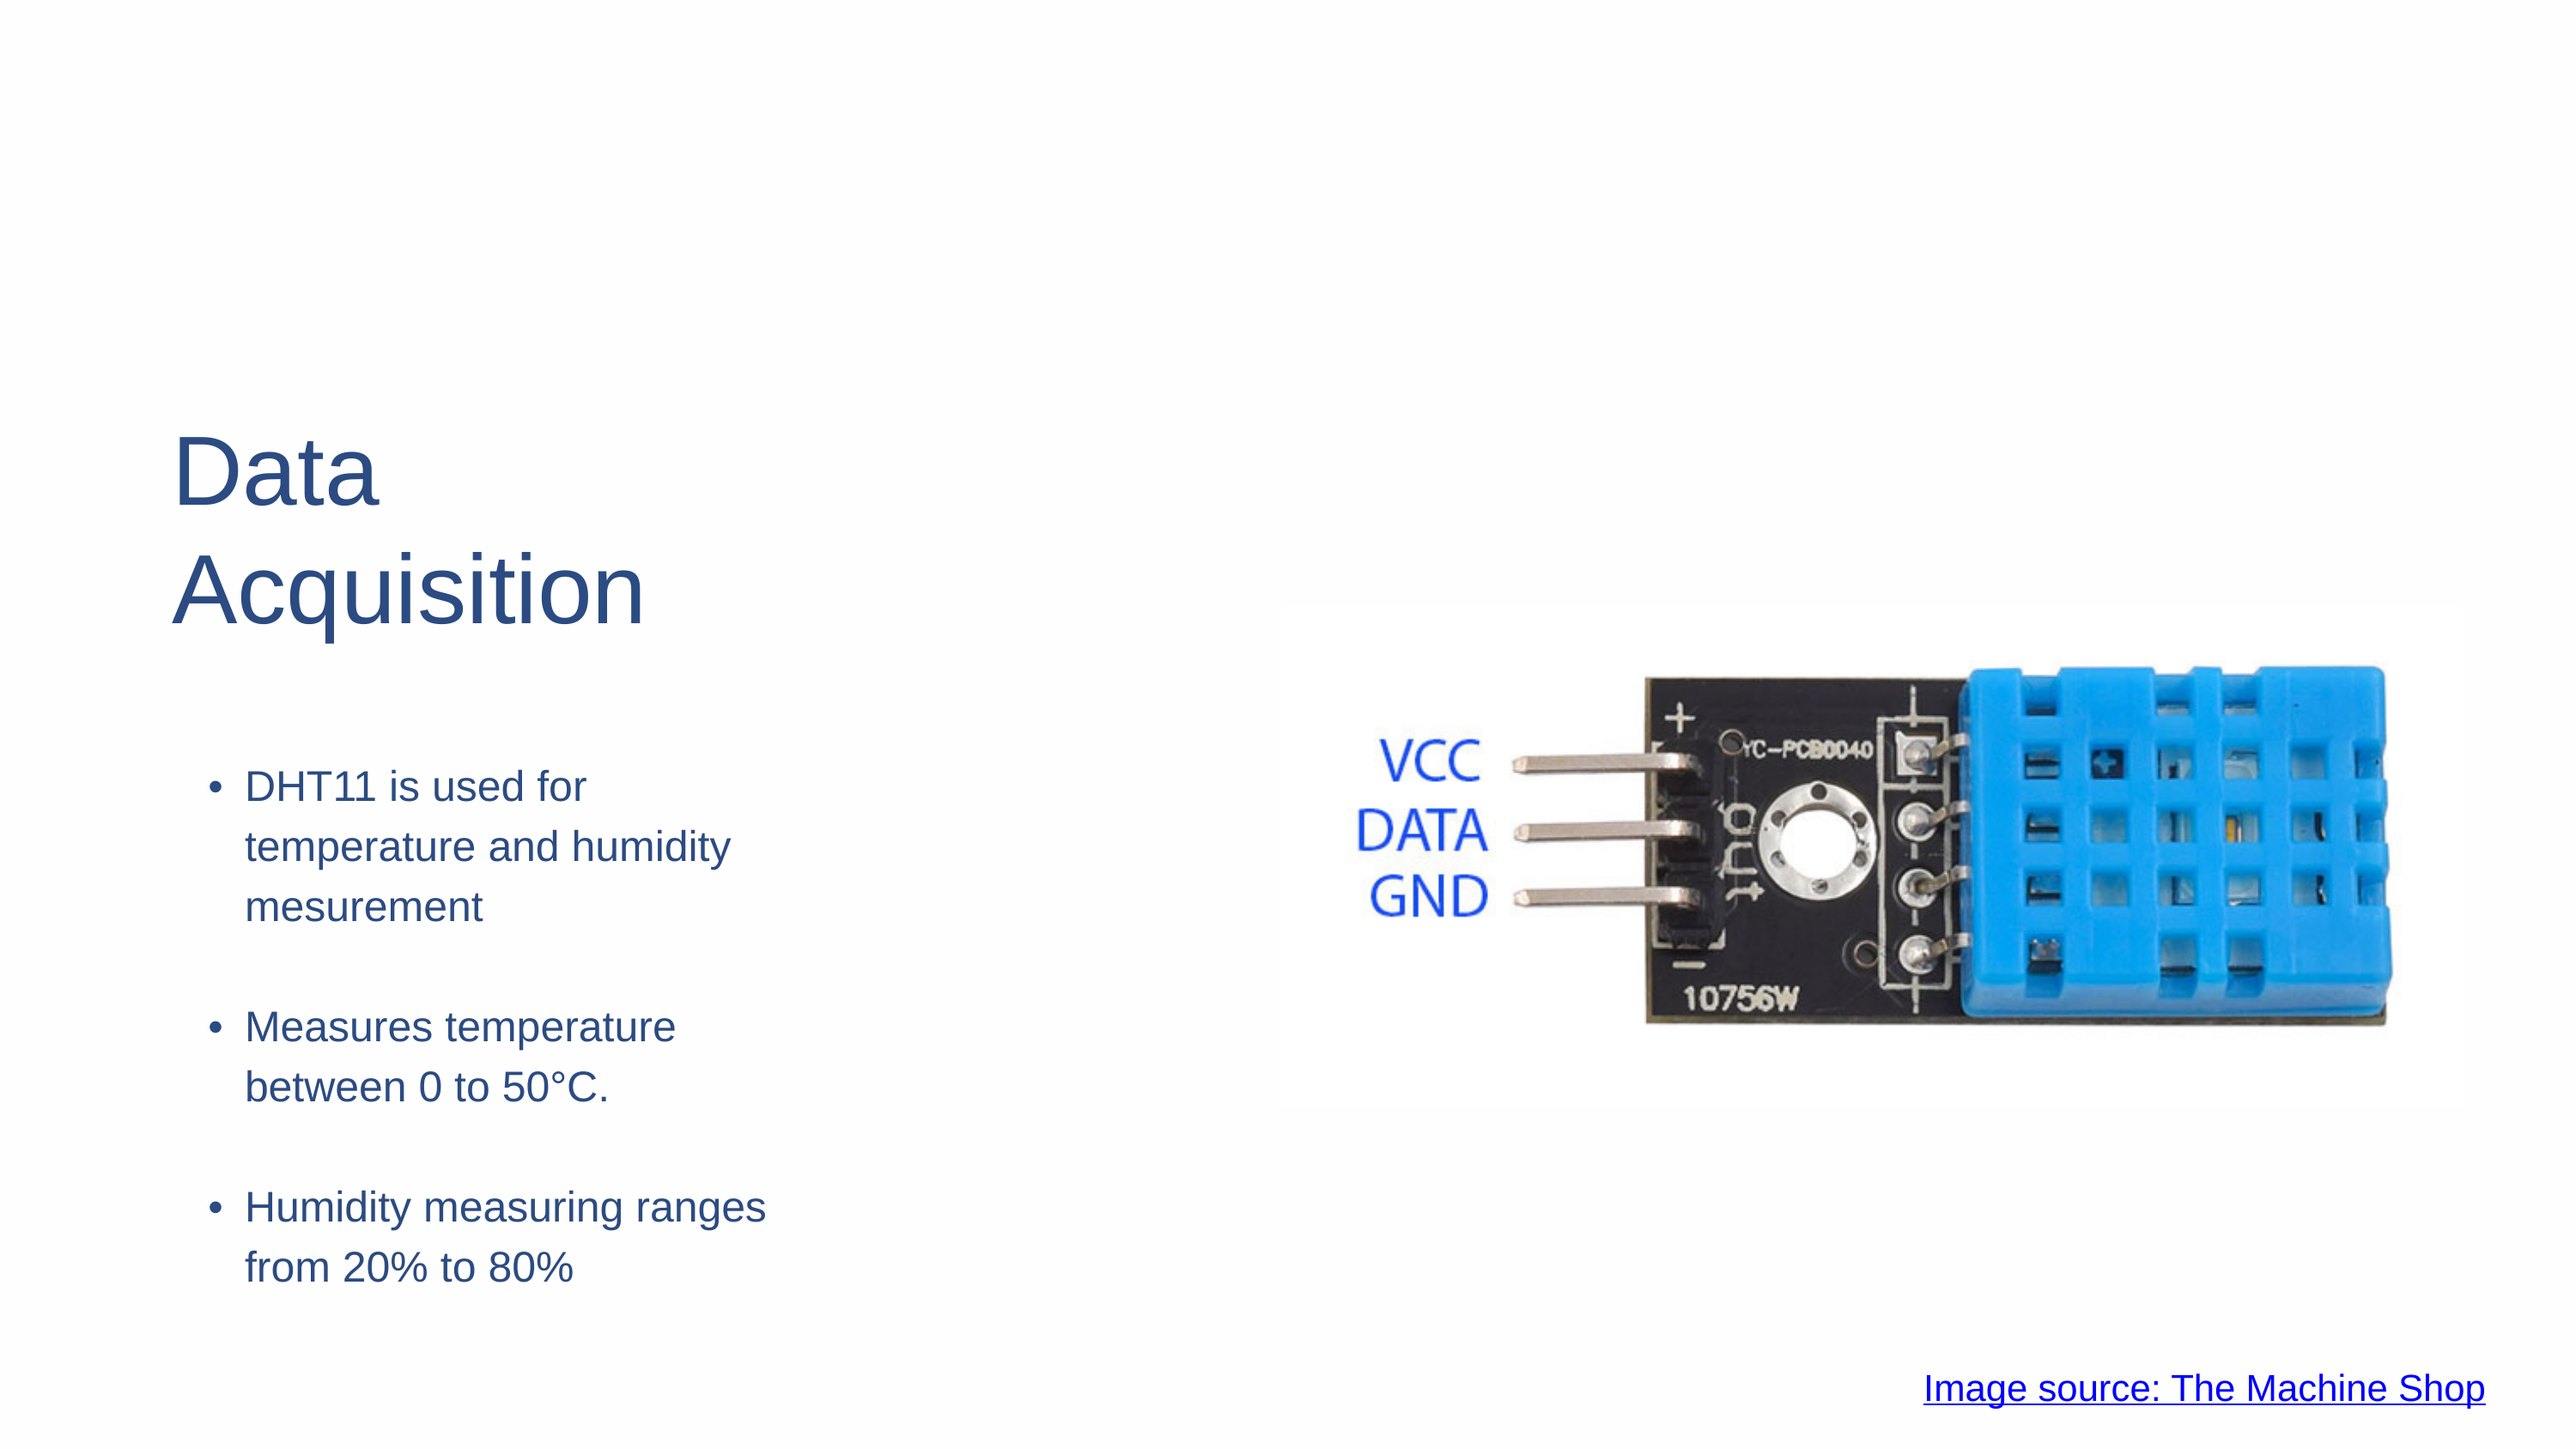

| Data Acquisition |
| --- |
| DHT11 is used for temperature and humidity mesurement Measures temperature between 0 to 50°C. Humidity measuring ranges from 20% to 80% |

Image source: The Machine Shop